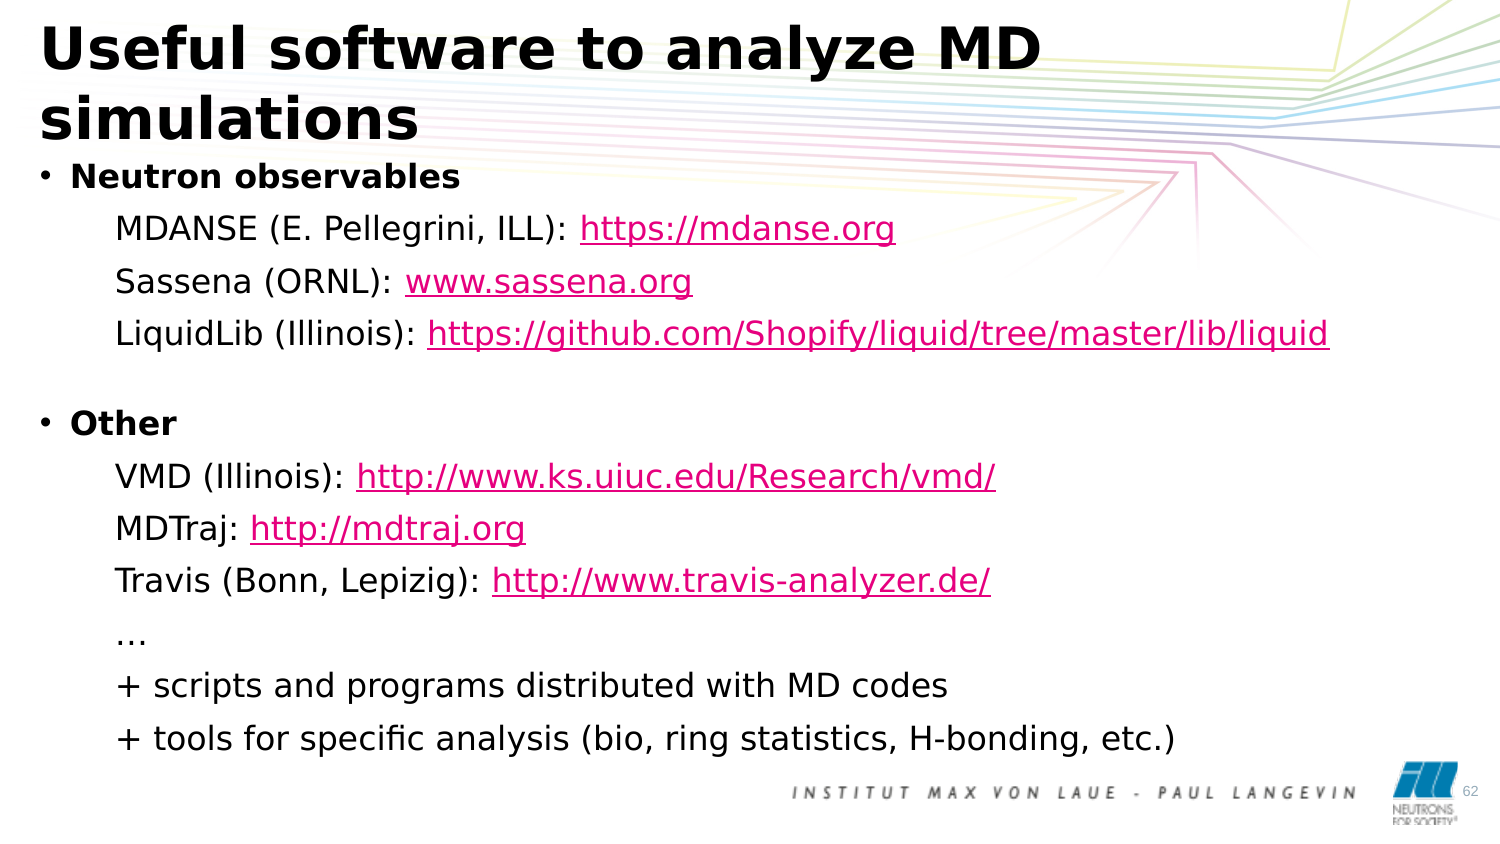

Useful software to analyze MD simulations
Neutron observables
MDANSE (E. Pellegrini, ILL): https://mdanse.org
Sassena (ORNL): www.sassena.org
LiquidLib (Illinois): https://github.com/Shopify/liquid/tree/master/lib/liquid
Other
VMD (Illinois): http://www.ks.uiuc.edu/Research/vmd/
MDTraj: http://mdtraj.org
Travis (Bonn, Lepizig): http://www.travis-analyzer.de/
…
+ scripts and programs distributed with MD codes
+ tools for specific analysis (bio, ring statistics, H-bonding, etc.)